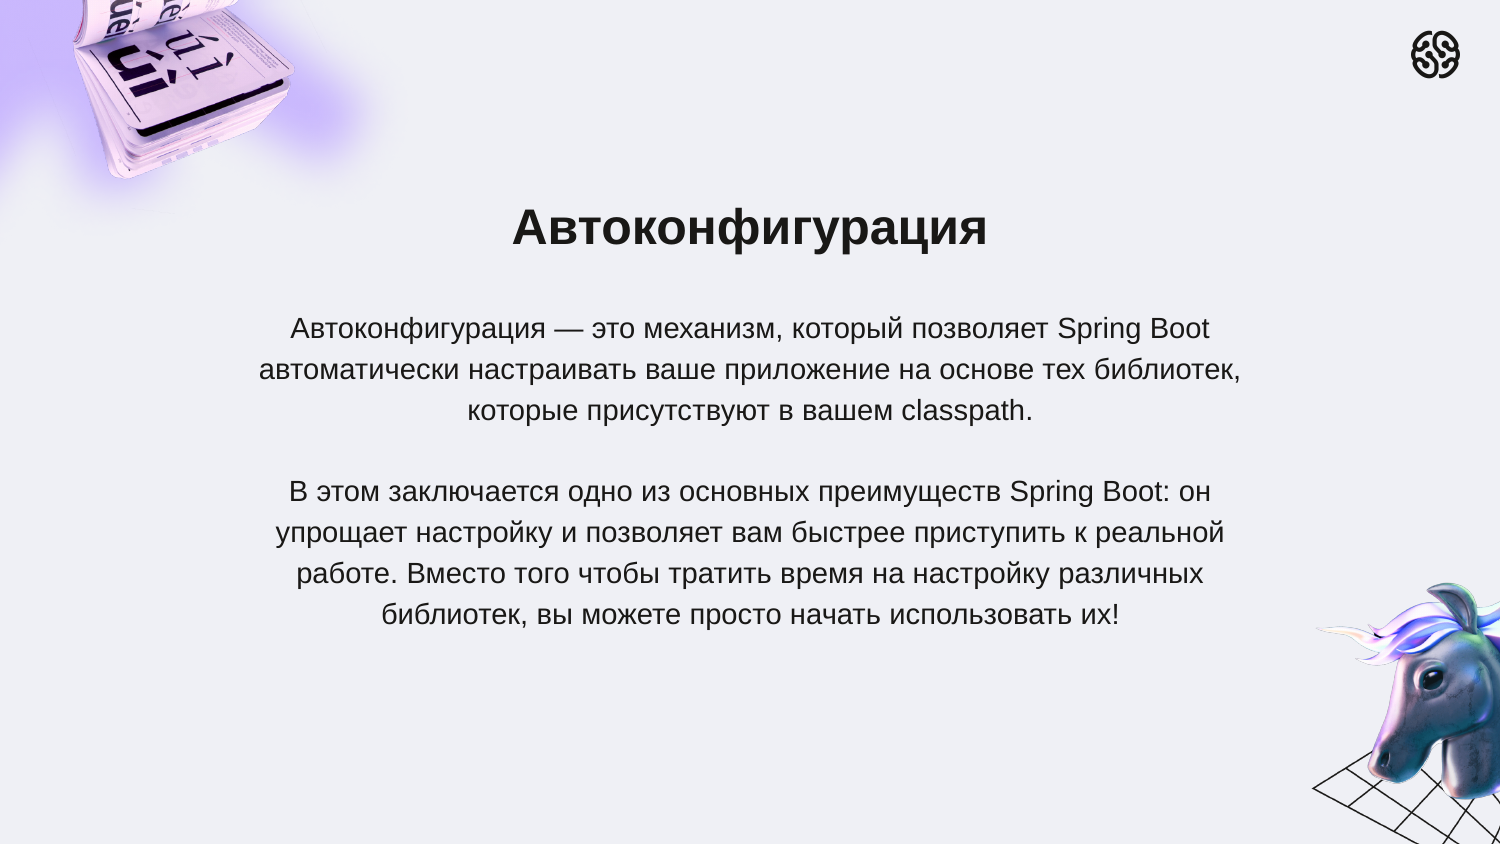

Автоконфигурация
Автоконфигурация — это механизм, который позволяет Spring Boot автоматически настраивать ваше приложение на основе тех библиотек, которые присутствуют в вашем classpath.

В этом заключается одно из основных преимуществ Spring Boot: он упрощает настройку и позволяет вам быстрее приступить к реальной работе. Вместо того чтобы тратить время на настройку различных библиотек, вы можете просто начать использовать их!